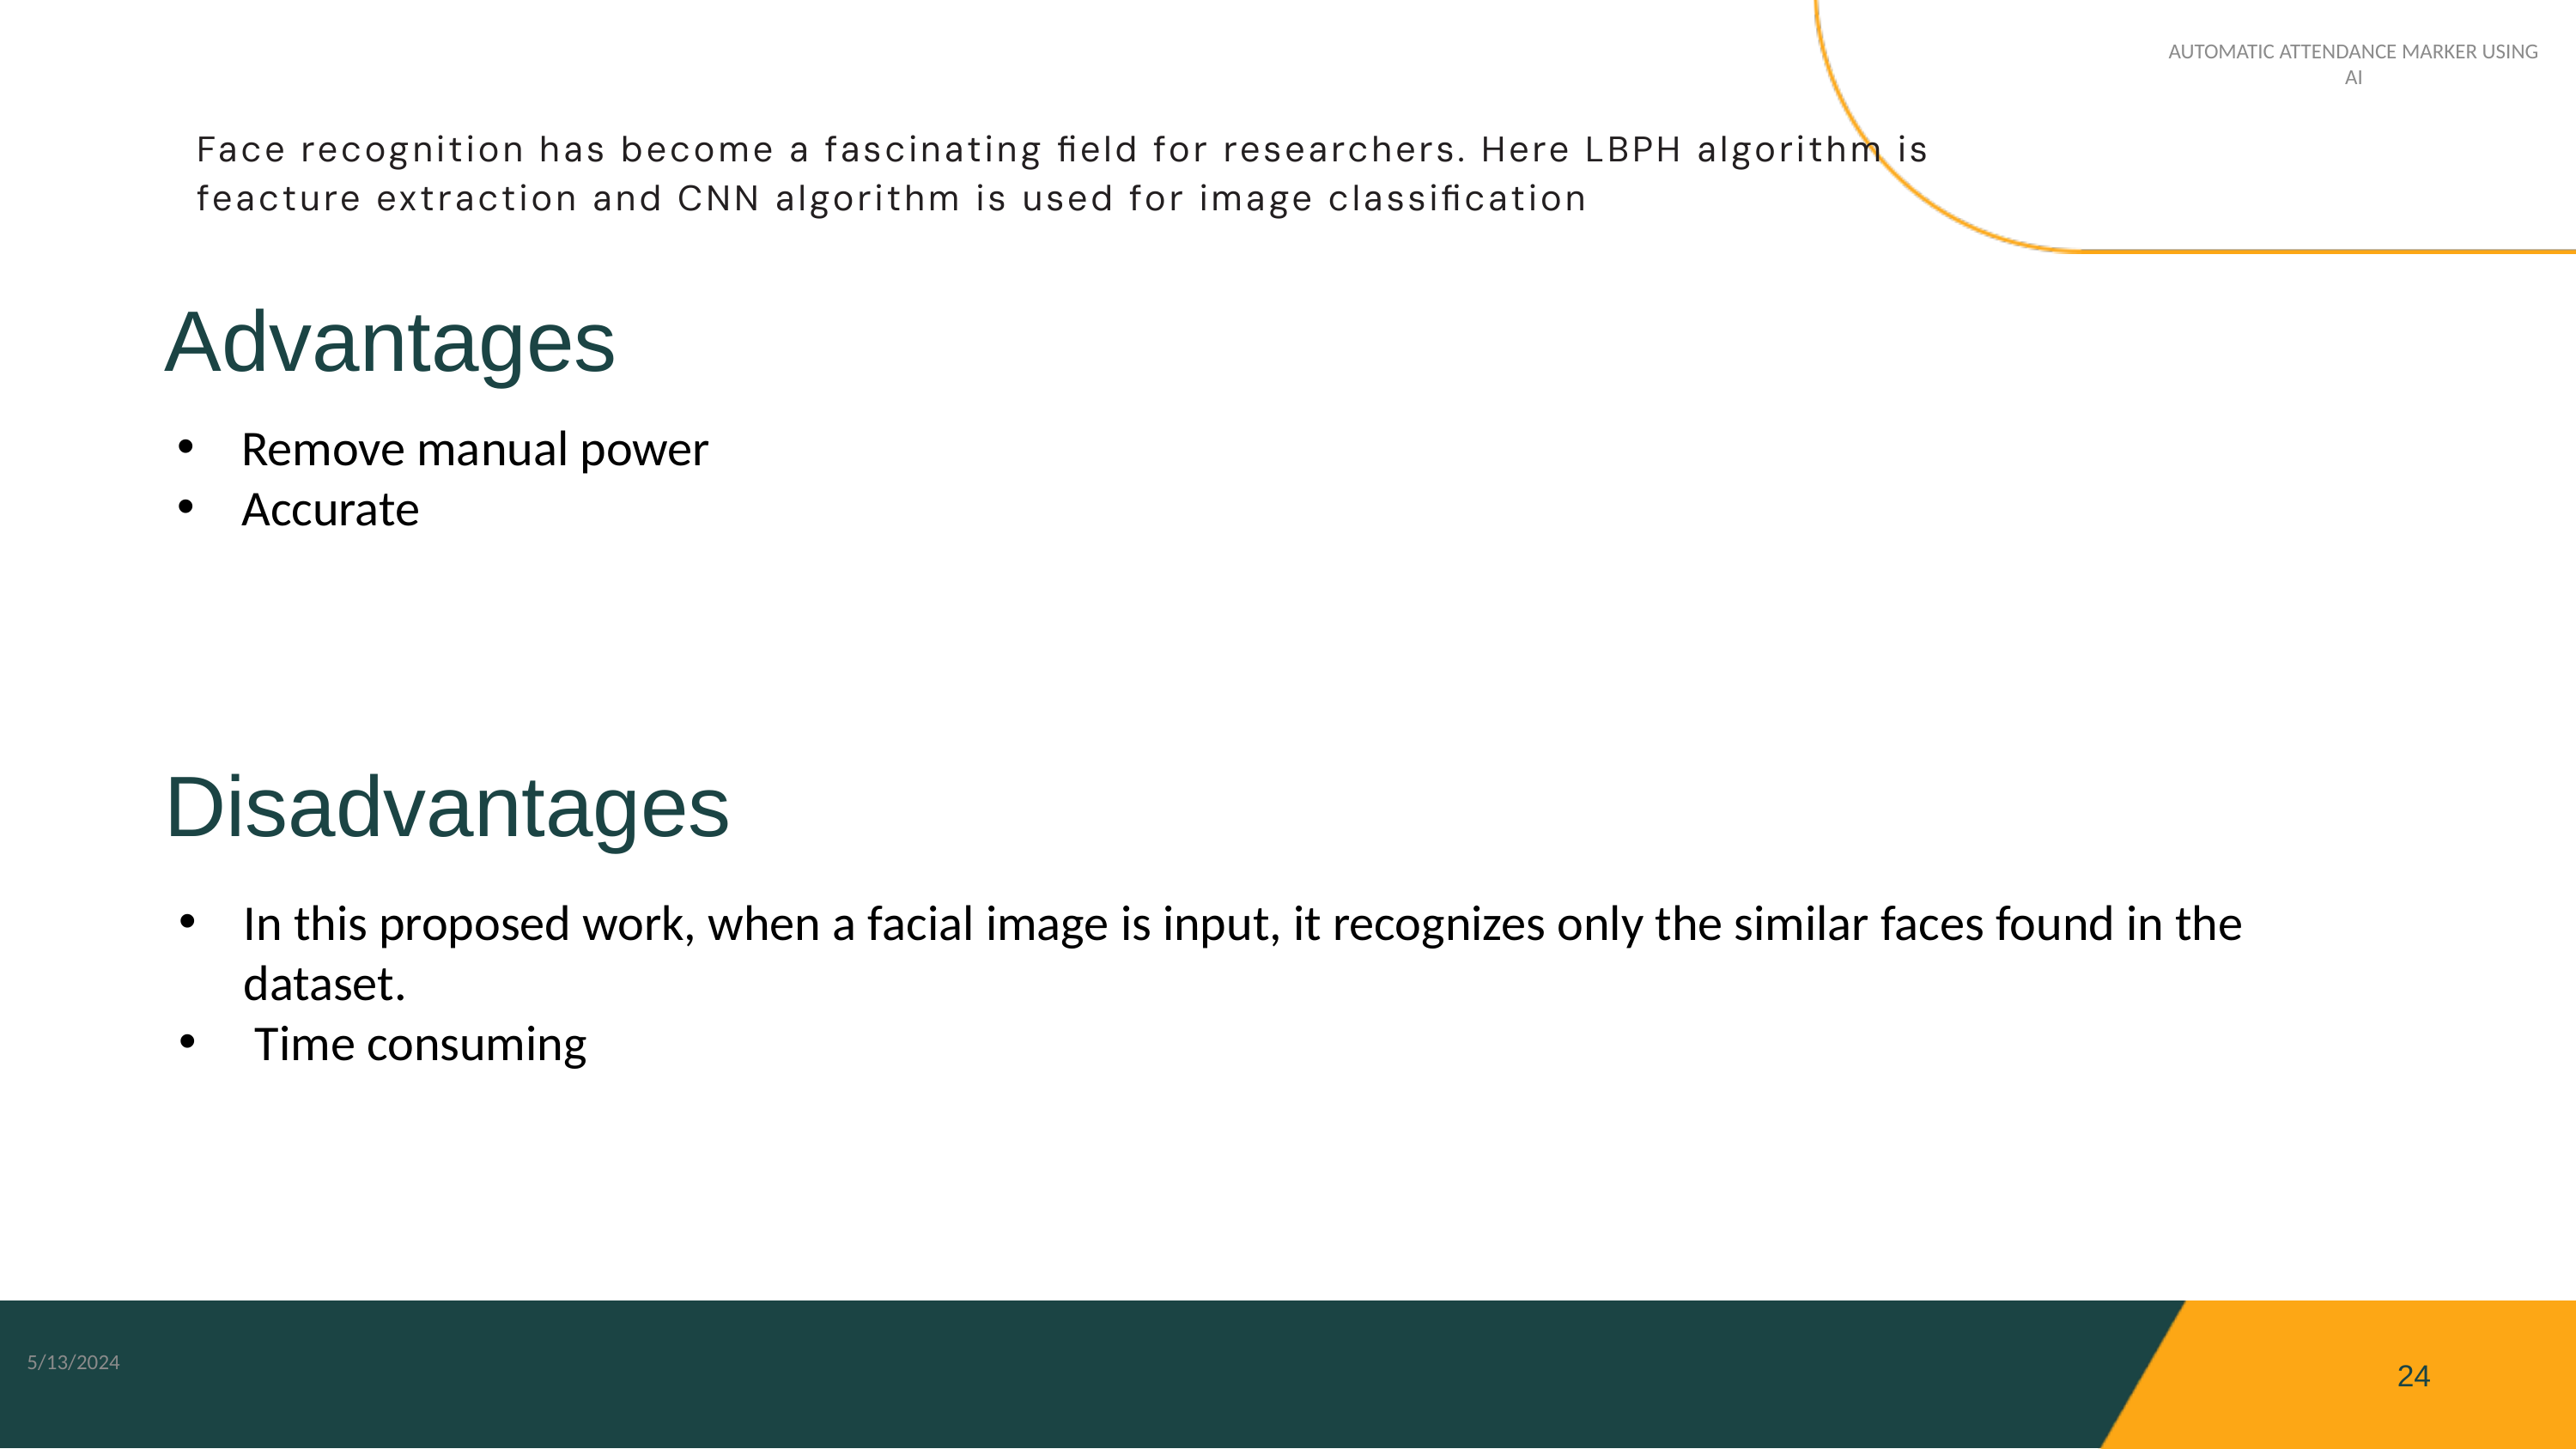

AUTOMATIC ATTENDANCE MARKER USING AI
Face recognition has become a fascinating field for researchers. Here LBPH algorithm is feacture extraction and CNN algorithm is used for image classification
Advantages
Remove manual power
Accurate

Disadvantages
In this proposed work, when a facial image is input, it recognizes only the similar faces found in the dataset.
 Time consuming

5/13/2024
24